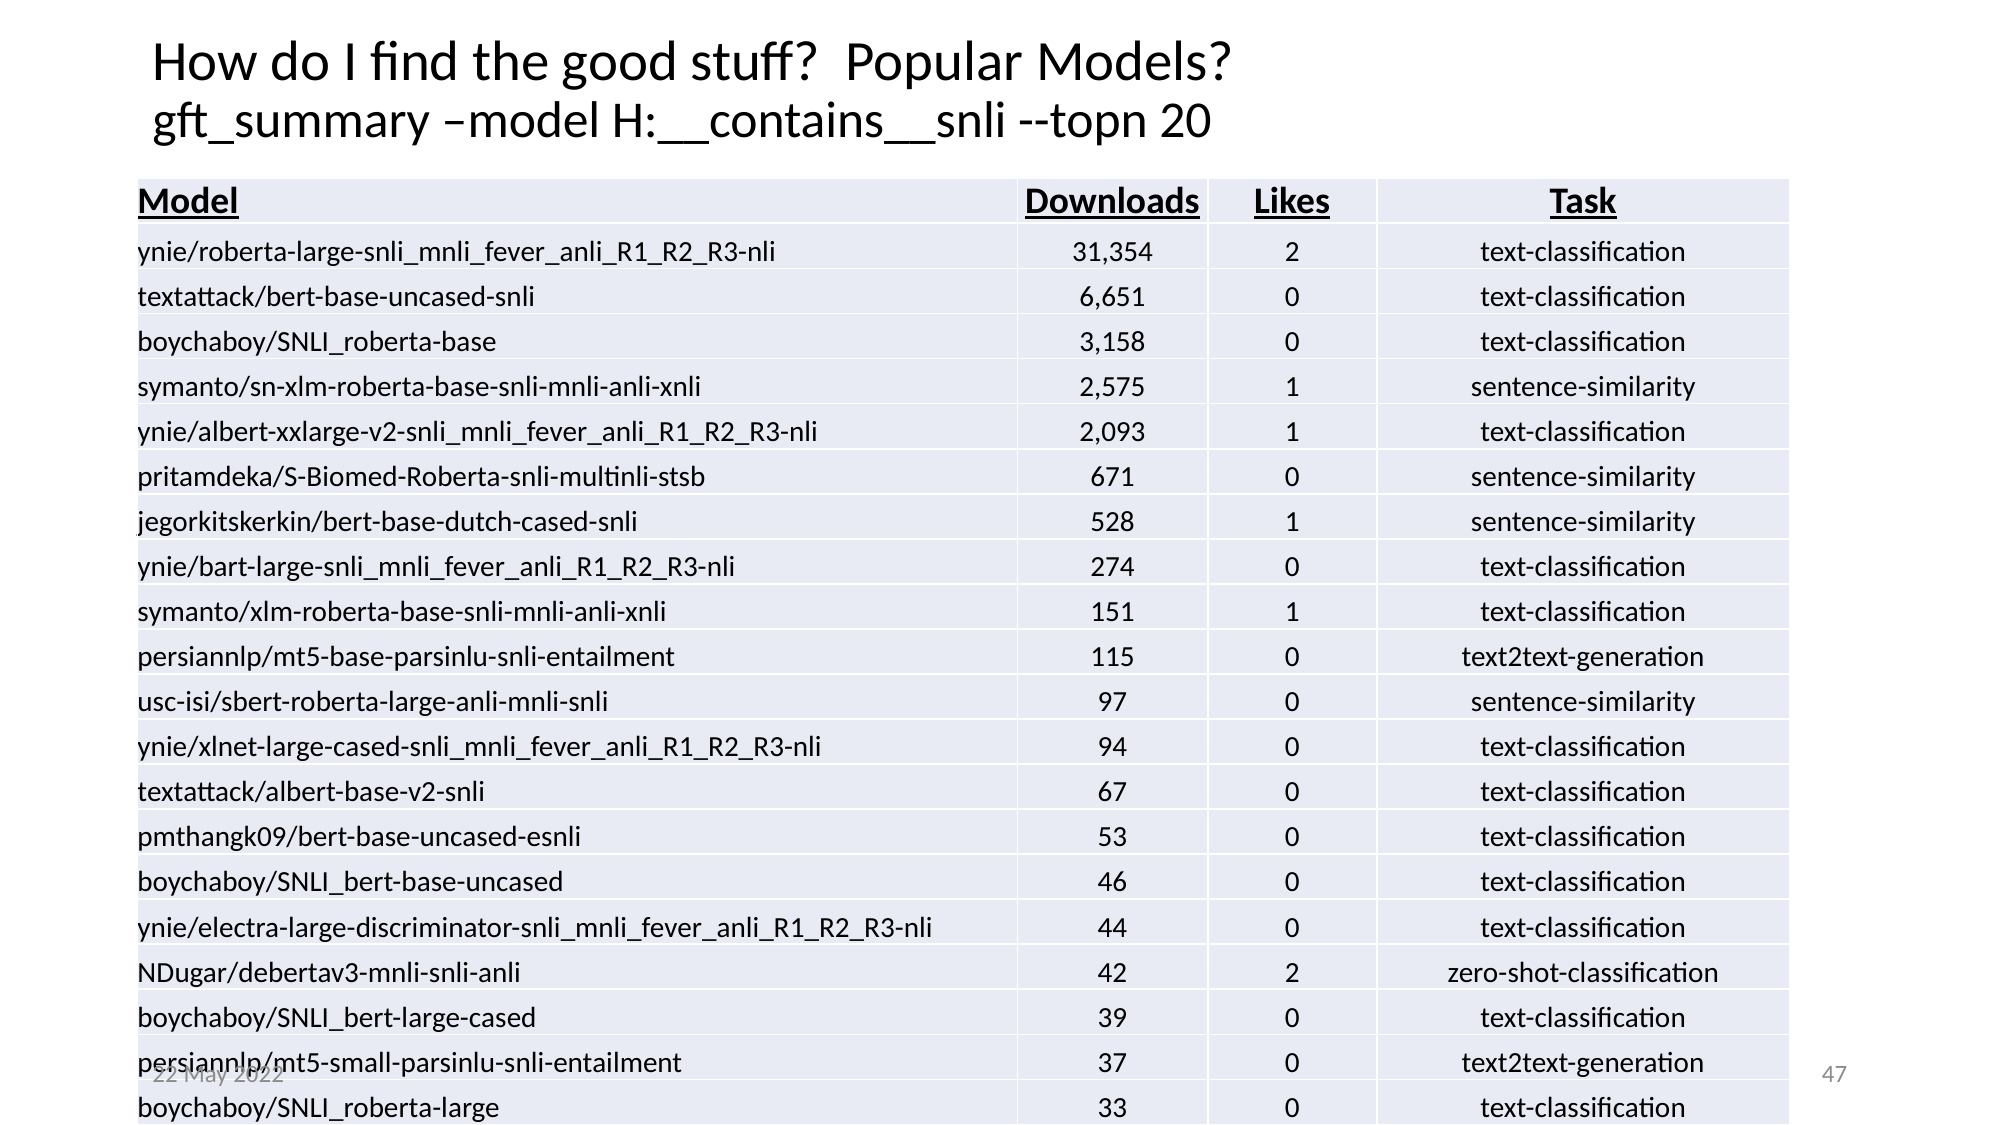

# How do I find the good stuff?  Popular Models? gft_summary –model H:__contains__snli --topn 20
| Model | Downloads | Likes | Task |
| --- | --- | --- | --- |
| ynie/roberta-large-snli\_mnli\_fever\_anli\_R1\_R2\_R3-nli | 31,354 | 2 | text-classification |
| textattack/bert-base-uncased-snli | 6,651 | 0 | text-classification |
| boychaboy/SNLI\_roberta-base | 3,158 | 0 | text-classification |
| symanto/sn-xlm-roberta-base-snli-mnli-anli-xnli | 2,575 | 1 | sentence-similarity |
| ynie/albert-xxlarge-v2-snli\_mnli\_fever\_anli\_R1\_R2\_R3-nli | 2,093 | 1 | text-classification |
| pritamdeka/S-Biomed-Roberta-snli-multinli-stsb | 671 | 0 | sentence-similarity |
| jegorkitskerkin/bert-base-dutch-cased-snli | 528 | 1 | sentence-similarity |
| ynie/bart-large-snli\_mnli\_fever\_anli\_R1\_R2\_R3-nli | 274 | 0 | text-classification |
| symanto/xlm-roberta-base-snli-mnli-anli-xnli | 151 | 1 | text-classification |
| persiannlp/mt5-base-parsinlu-snli-entailment | 115 | 0 | text2text-generation |
| usc-isi/sbert-roberta-large-anli-mnli-snli | 97 | 0 | sentence-similarity |
| ynie/xlnet-large-cased-snli\_mnli\_fever\_anli\_R1\_R2\_R3-nli | 94 | 0 | text-classification |
| textattack/albert-base-v2-snli | 67 | 0 | text-classification |
| pmthangk09/bert-base-uncased-esnli | 53 | 0 | text-classification |
| boychaboy/SNLI\_bert-base-uncased | 46 | 0 | text-classification |
| ynie/electra-large-discriminator-snli\_mnli\_fever\_anli\_R1\_R2\_R3-nli | 44 | 0 | text-classification |
| NDugar/debertav3-mnli-snli-anli | 42 | 2 | zero-shot-classification |
| boychaboy/SNLI\_bert-large-cased | 39 | 0 | text-classification |
| persiannlp/mt5-small-parsinlu-snli-entailment | 37 | 0 | text2text-generation |
| boychaboy/SNLI\_roberta-large | 33 | 0 | text-classification |
22 May 2022
https://github.com/kwchurch/ACL2022_deepnets_tutorial
47